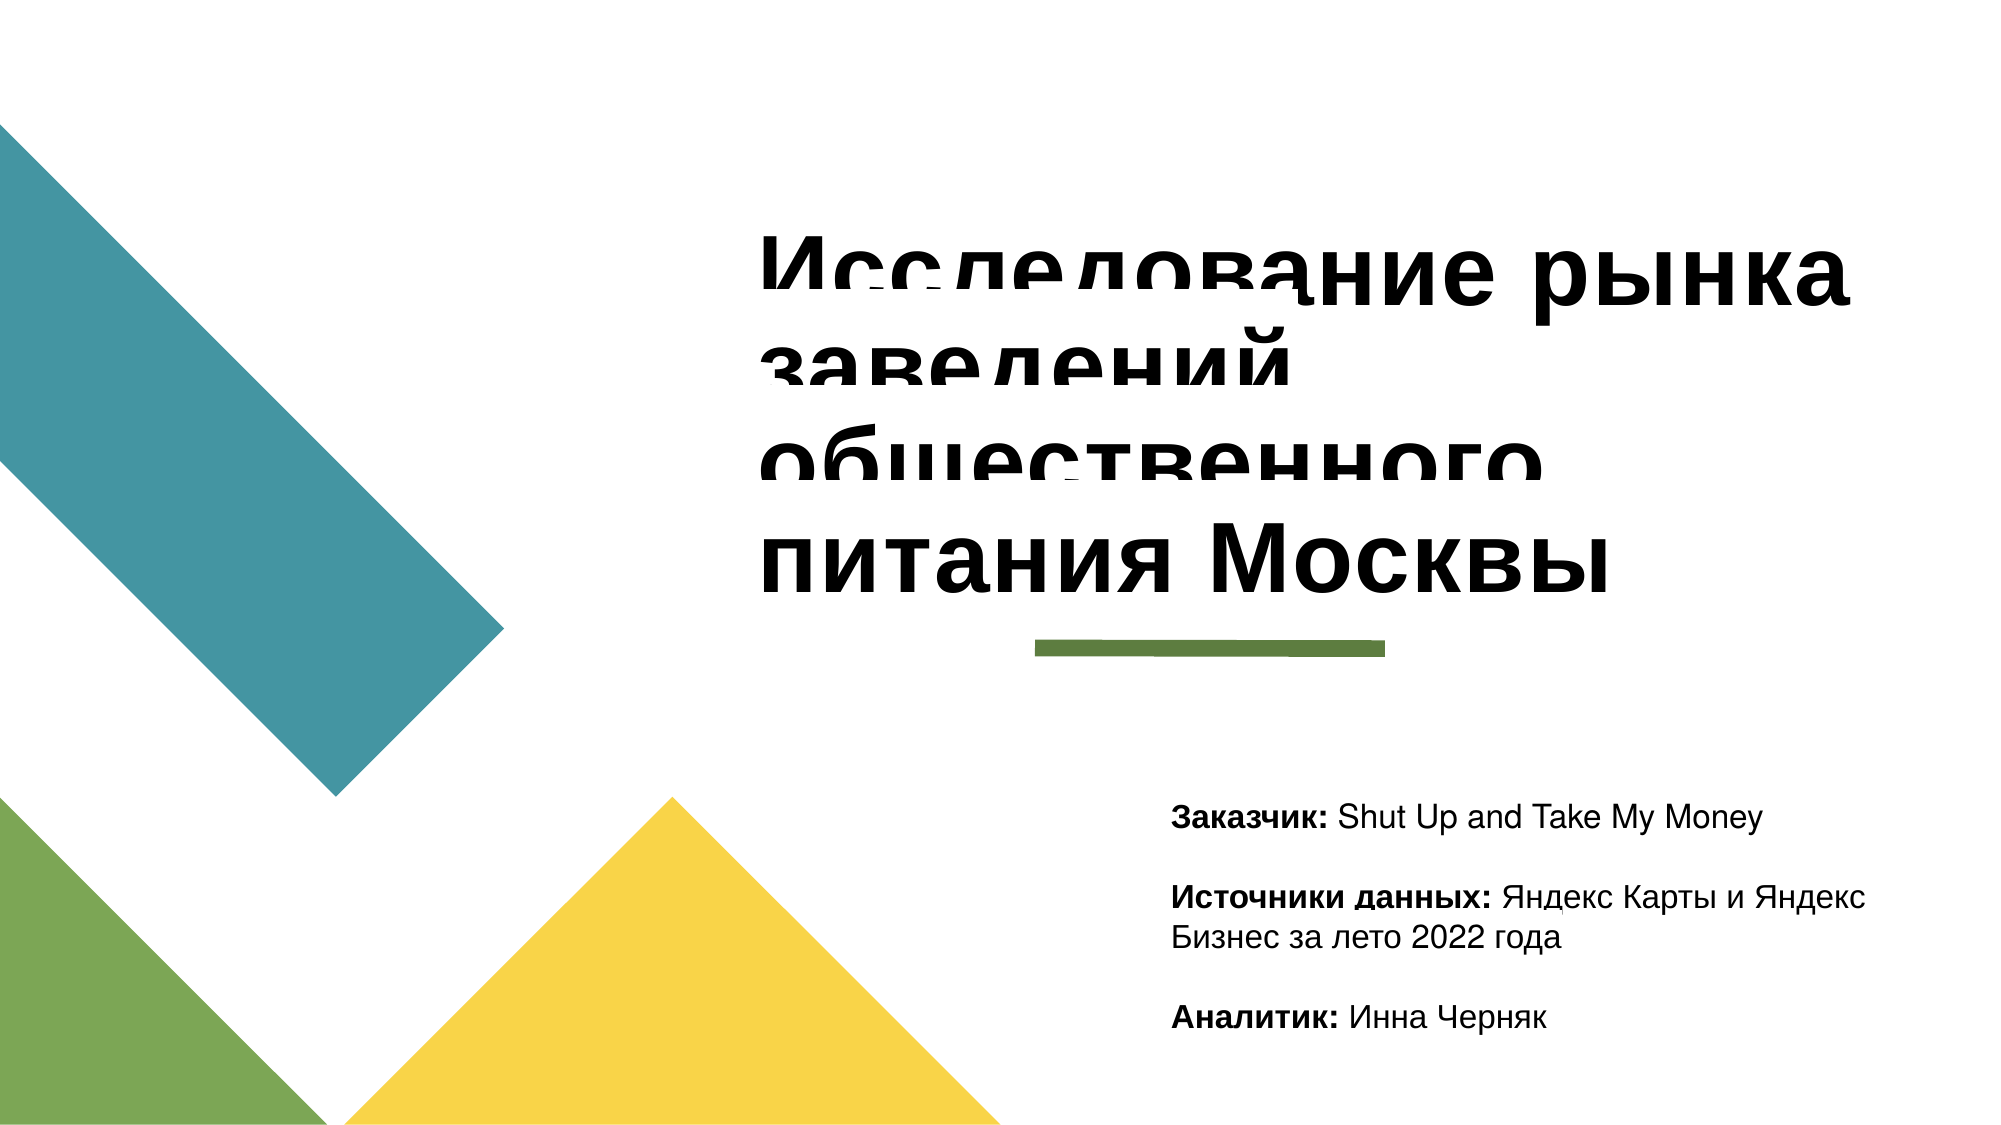

# Исследование рынка заведений общественного питания Москвы
Заказчик: Shut Up and Take My Money

Источники данных: Яндекс Карты и Яндекс Бизнес за лето 2022 года

Аналитик: Инна Черняк